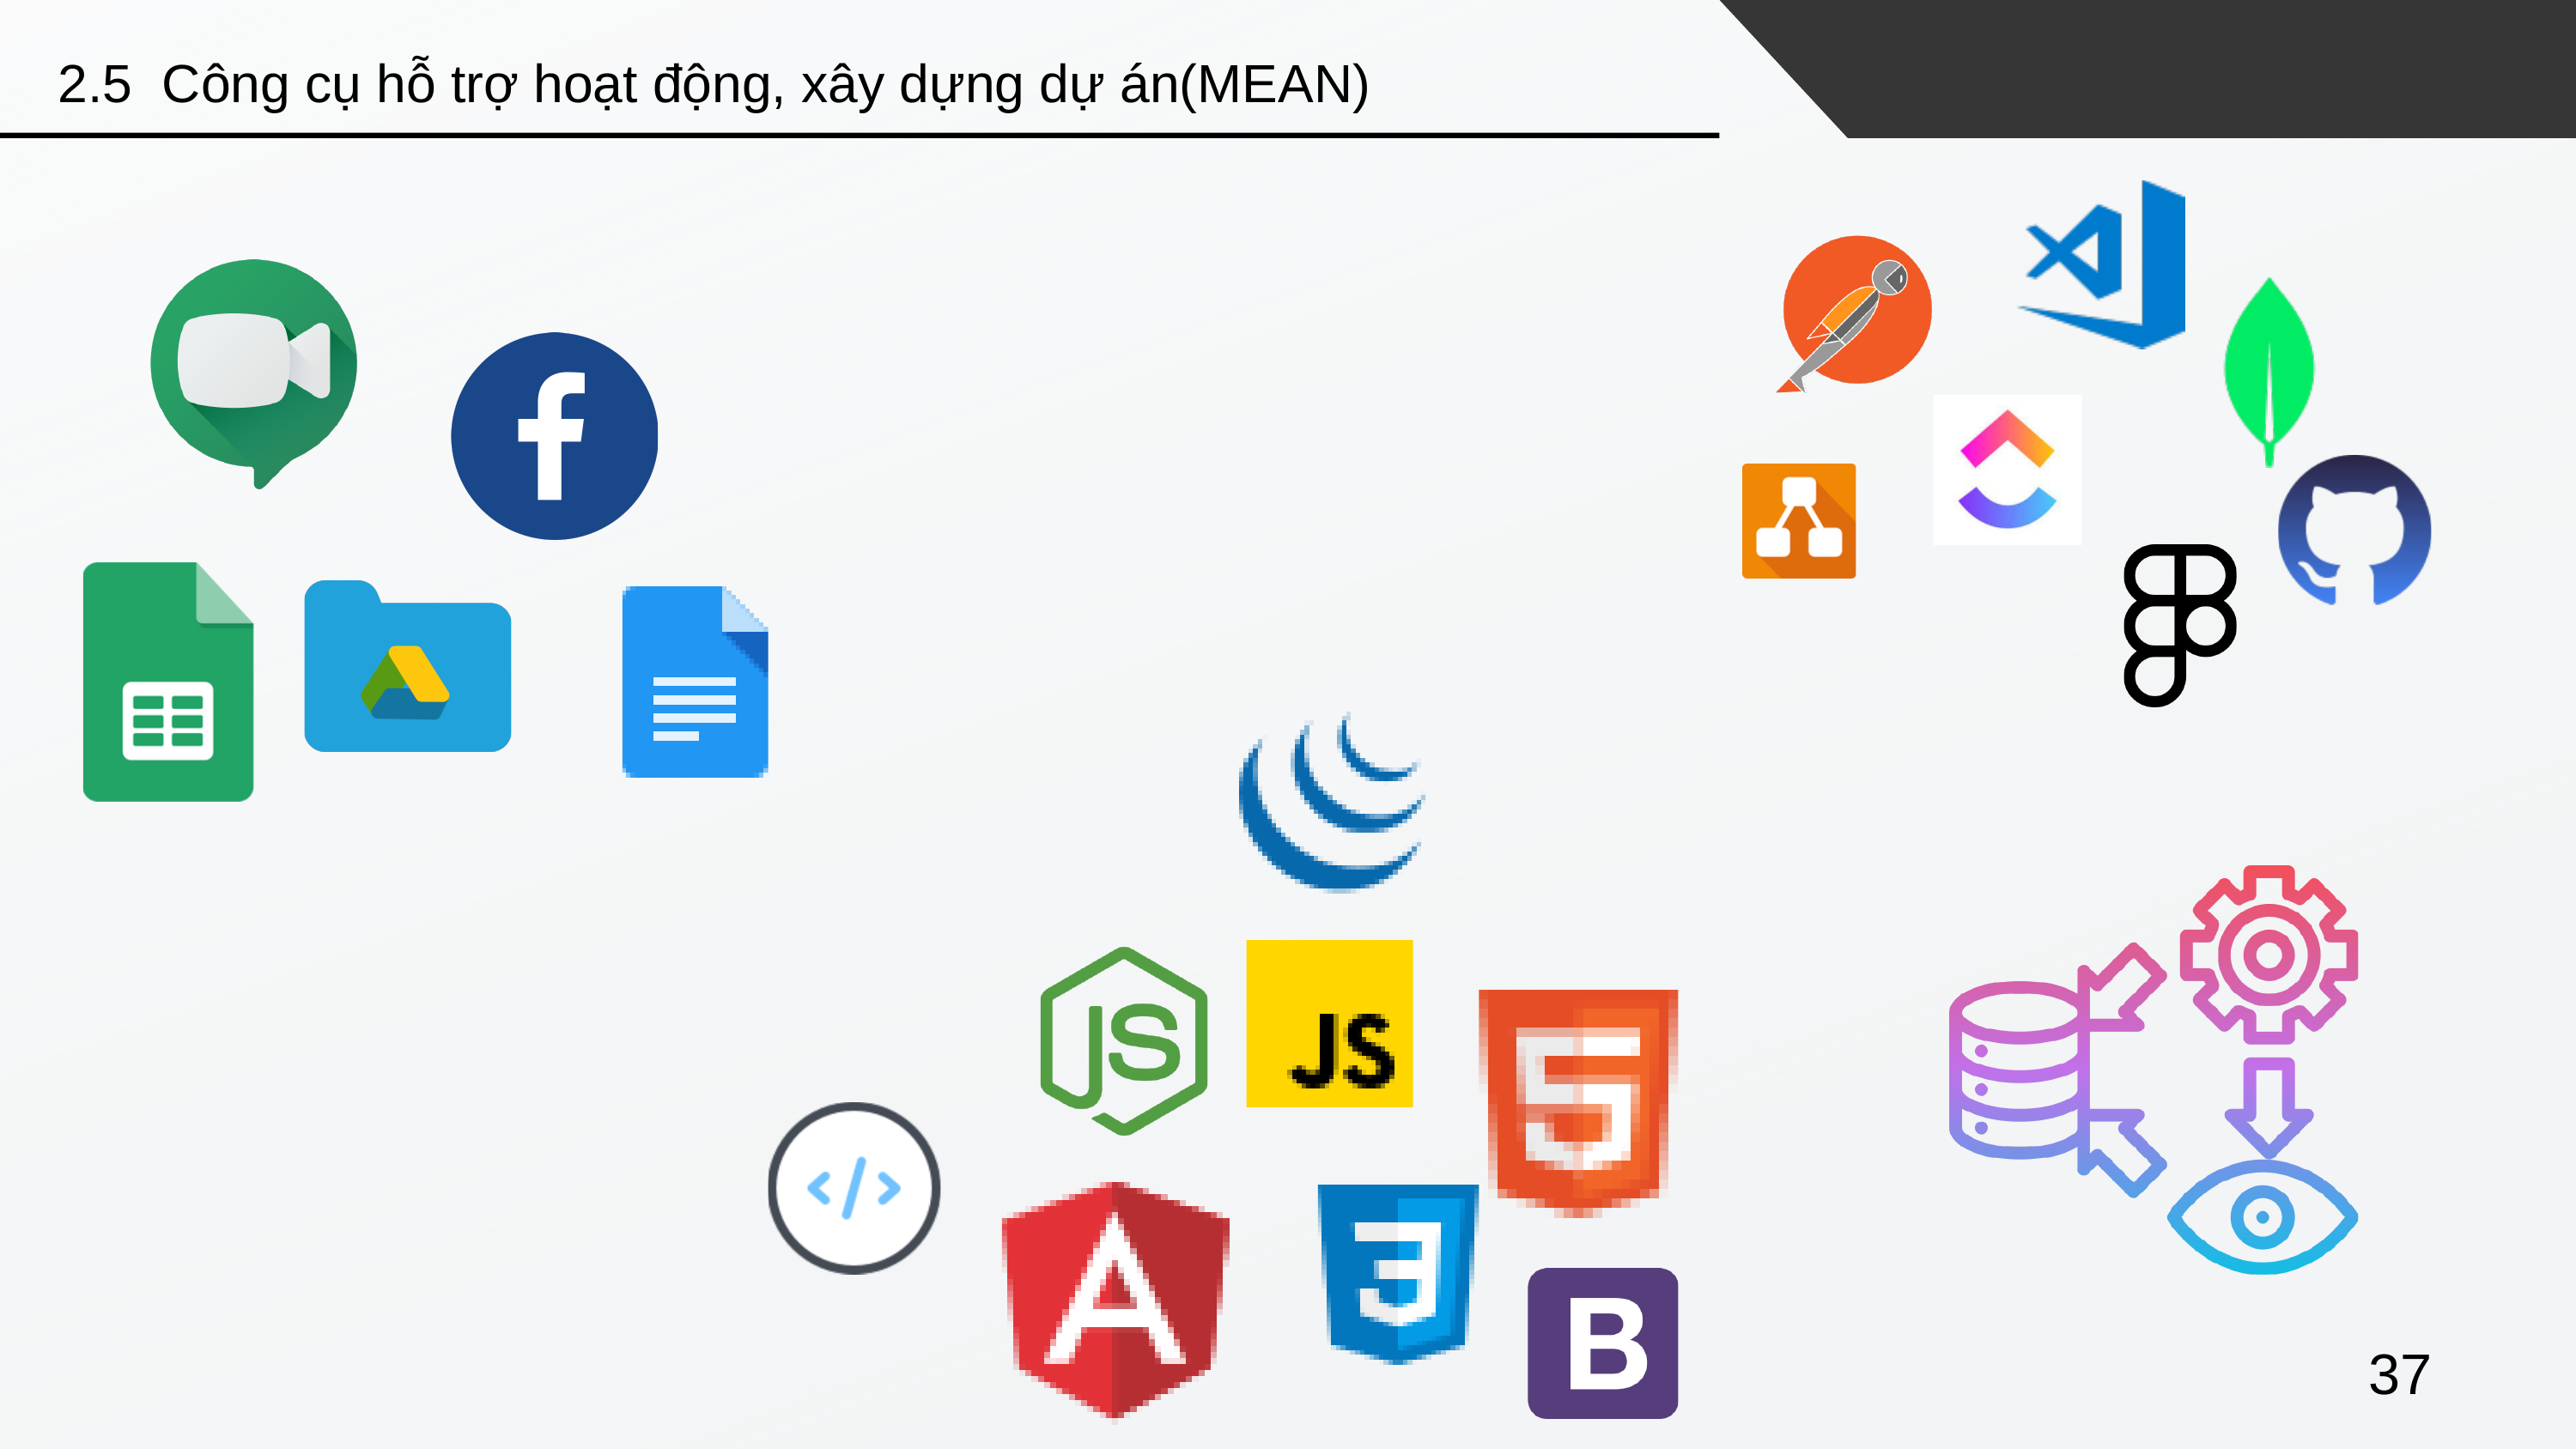

2.5  Công cụ hỗ trợ hoạt động, xây dựng dự án(MEAN)

37